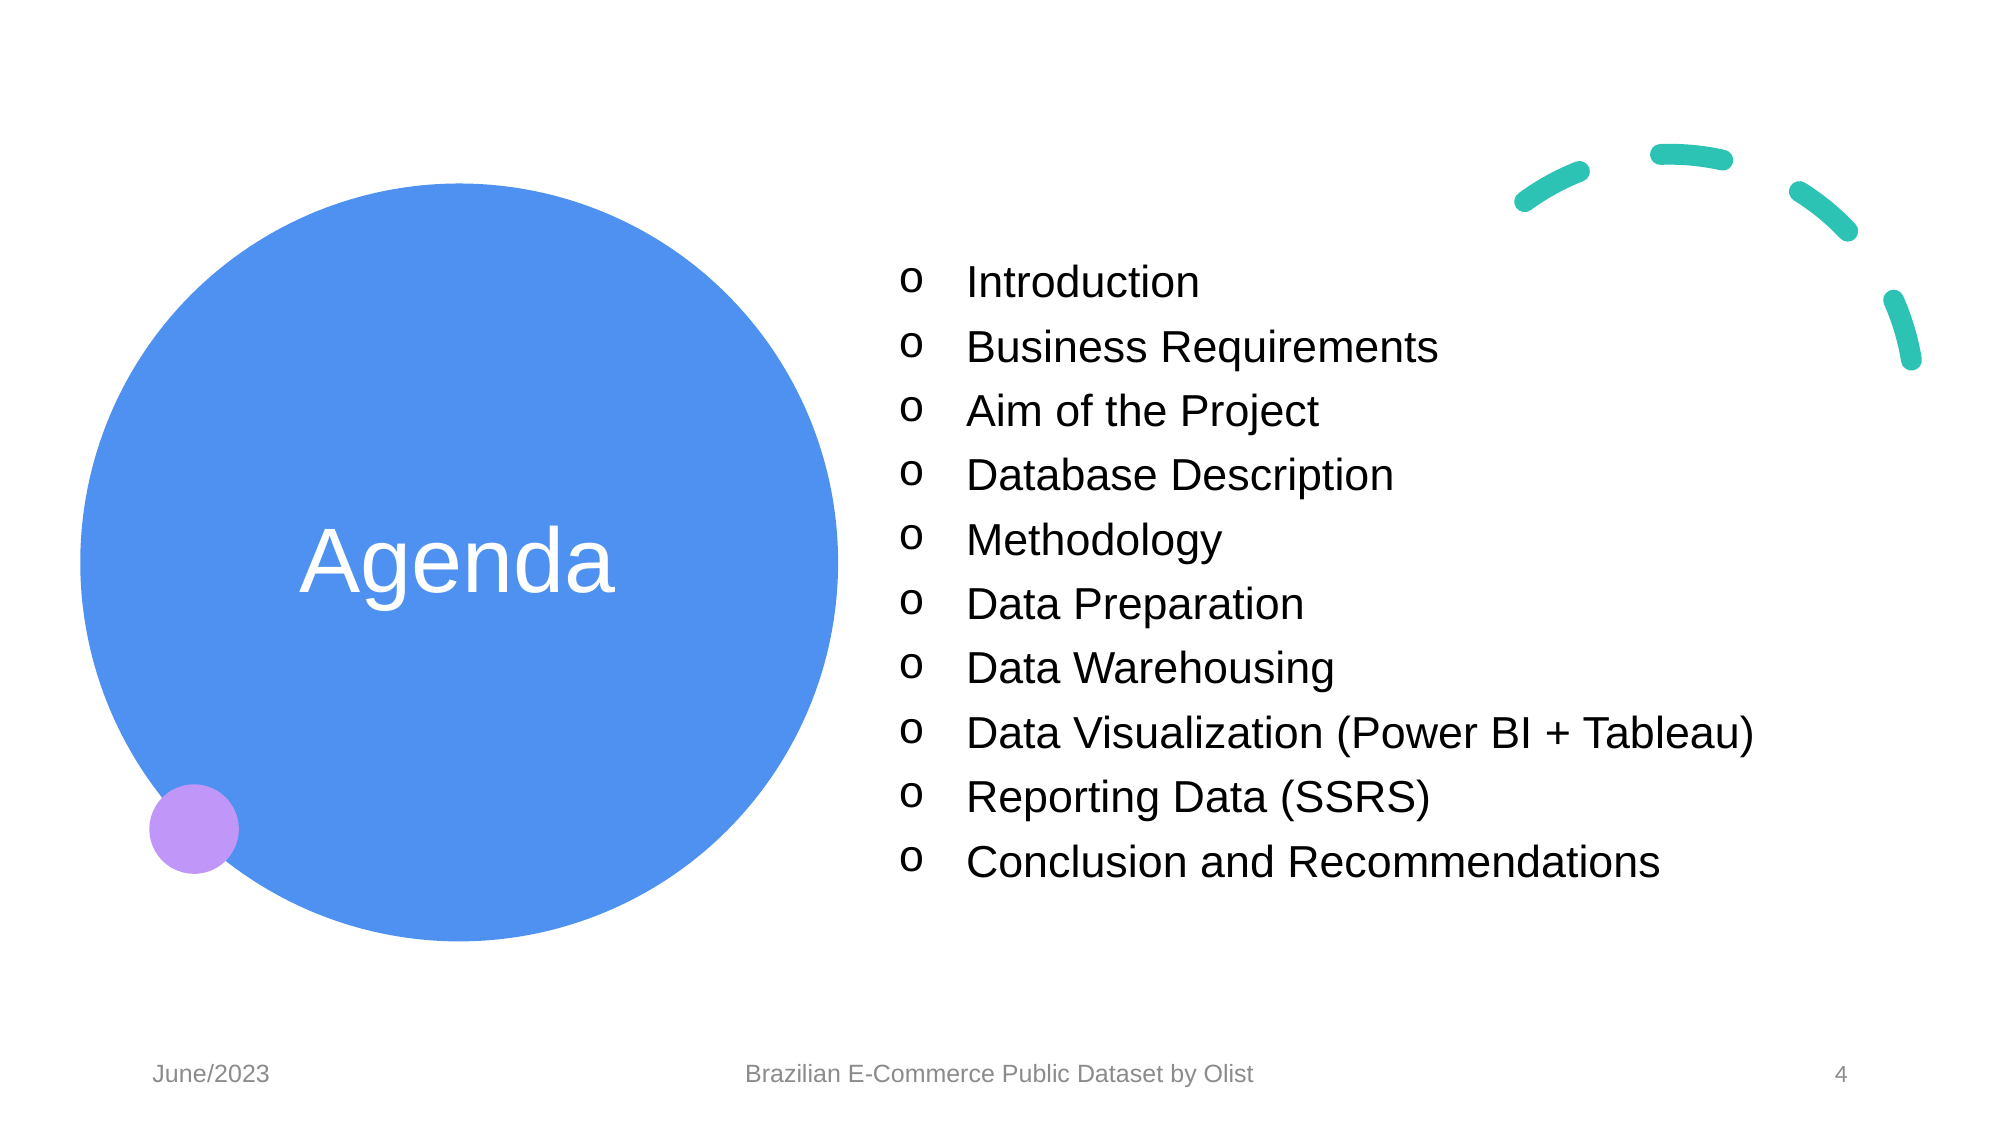

# Agenda
Introduction
Business Requirements
Aim of the Project
Database Description
Methodology
Data Preparation
Data Warehousing
Data Visualization (Power BI + Tableau)
Reporting Data (SSRS)
Conclusion and Recommendations
June/2023
Brazilian E-Commerce Public Dataset by Olist
4